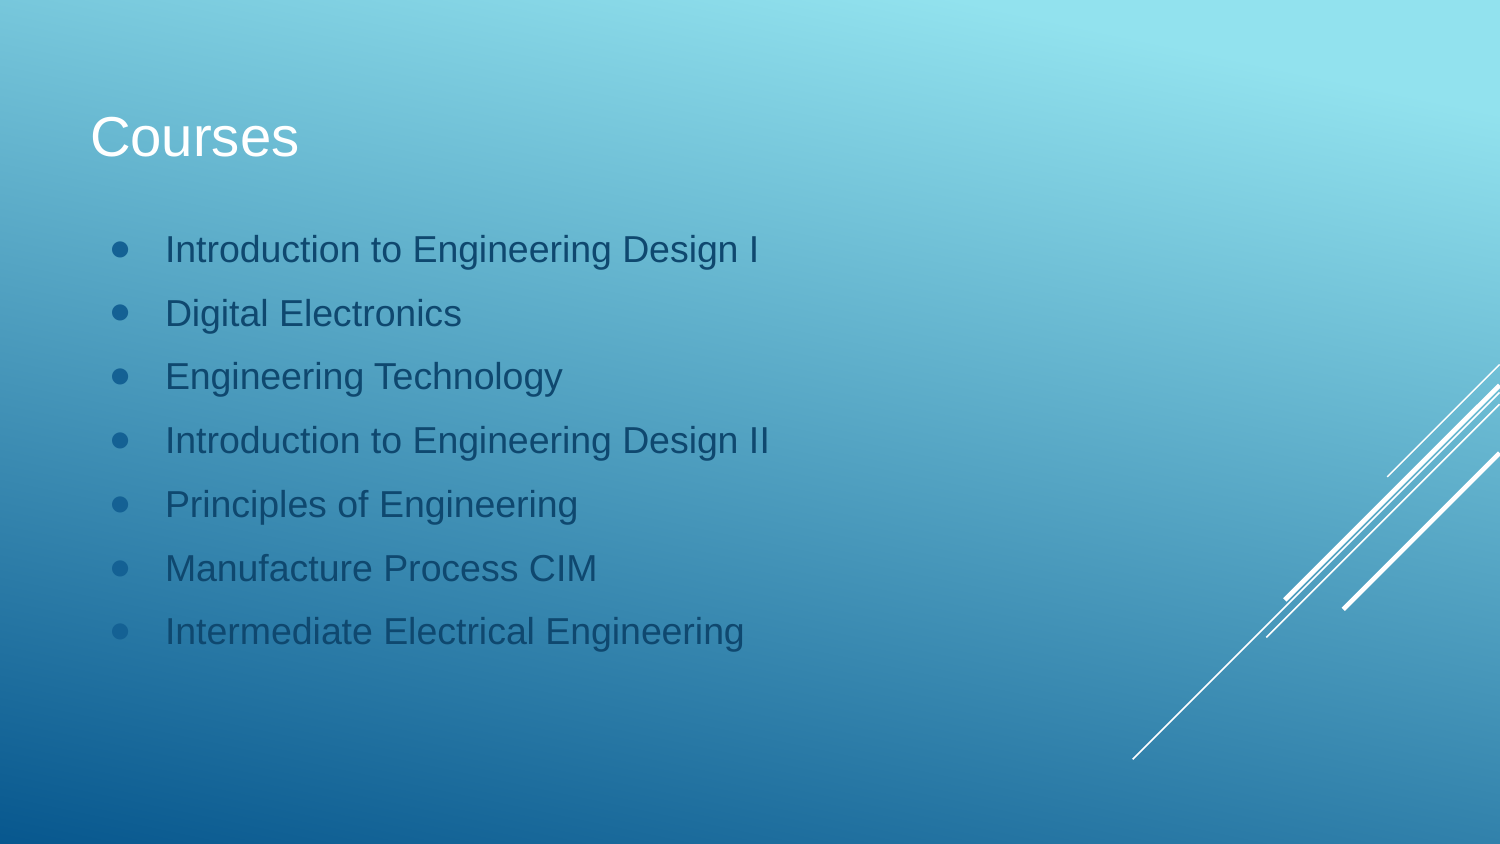

# Courses
Introduction to Engineering Design I
Digital Electronics
Engineering Technology
Introduction to Engineering Design II
Principles of Engineering
Manufacture Process CIM
Intermediate Electrical Engineering